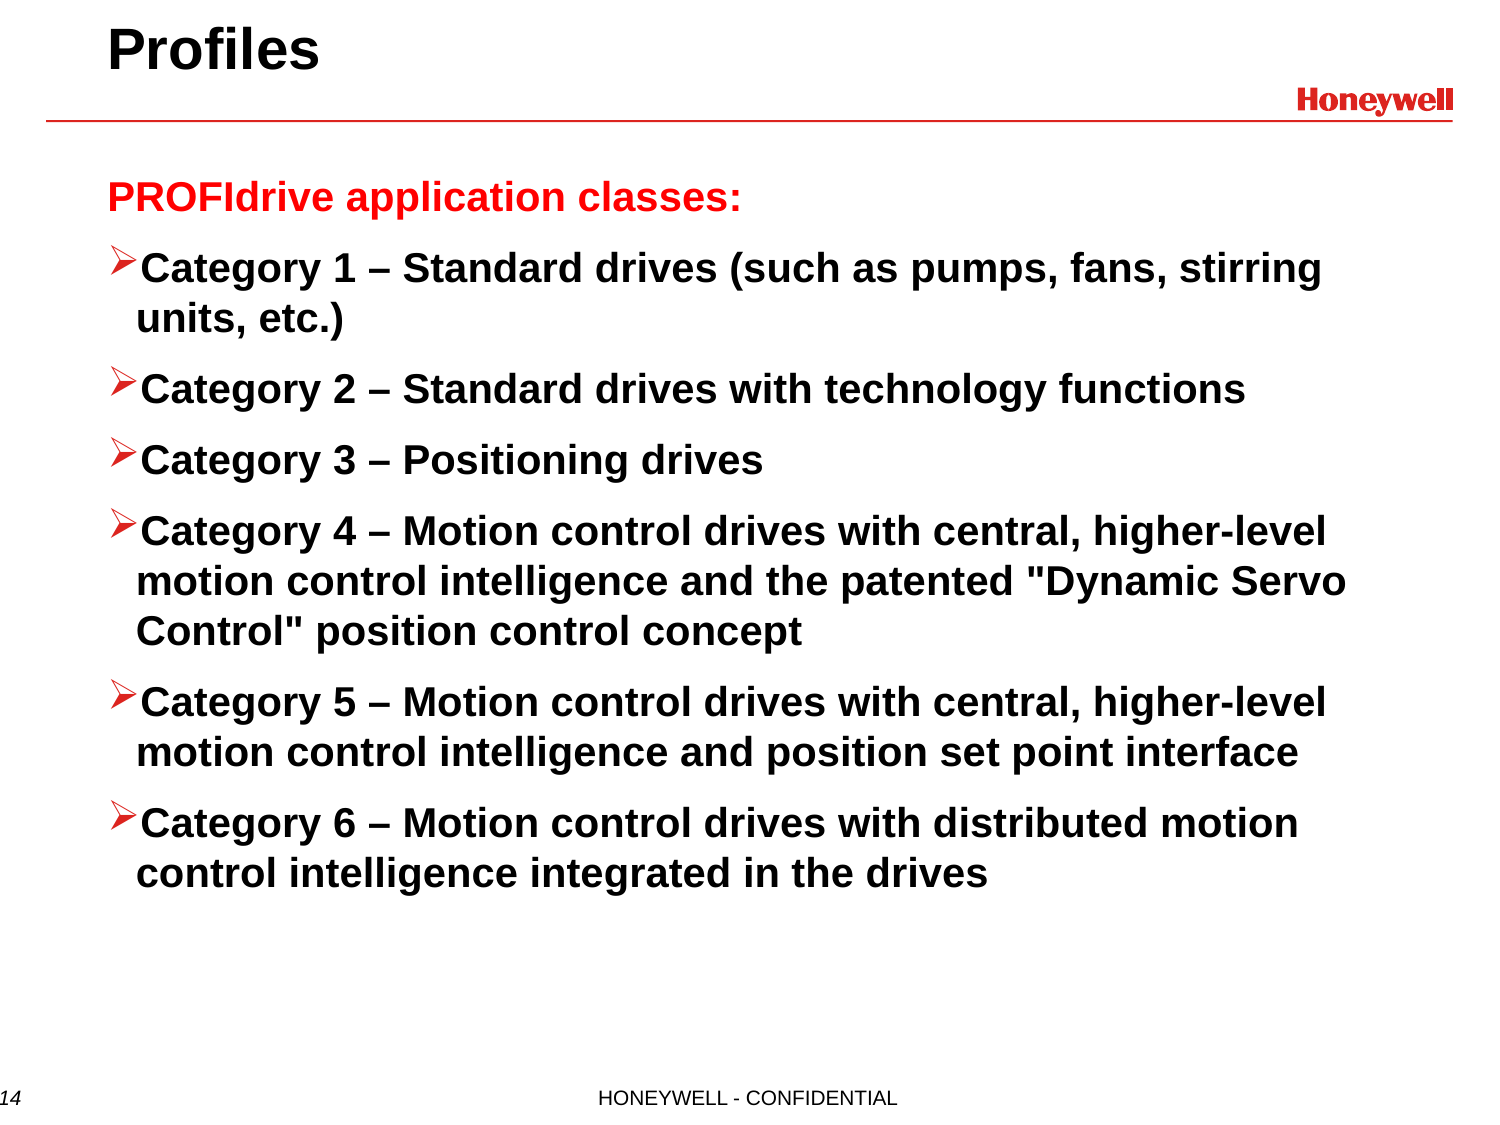

# Profiles
PROFIdrive application classes:
Category 1 – Standard drives (such as pumps, fans, stirring units, etc.)
Category 2 – Standard drives with technology functions
Category 3 – Positioning drives
Category 4 – Motion control drives with central, higher-level motion control intelligence and the patented "Dynamic Servo Control" position control concept
Category 5 – Motion control drives with central, higher-level motion control intelligence and position set point interface
Category 6 – Motion control drives with distributed motion control intelligence integrated in the drives